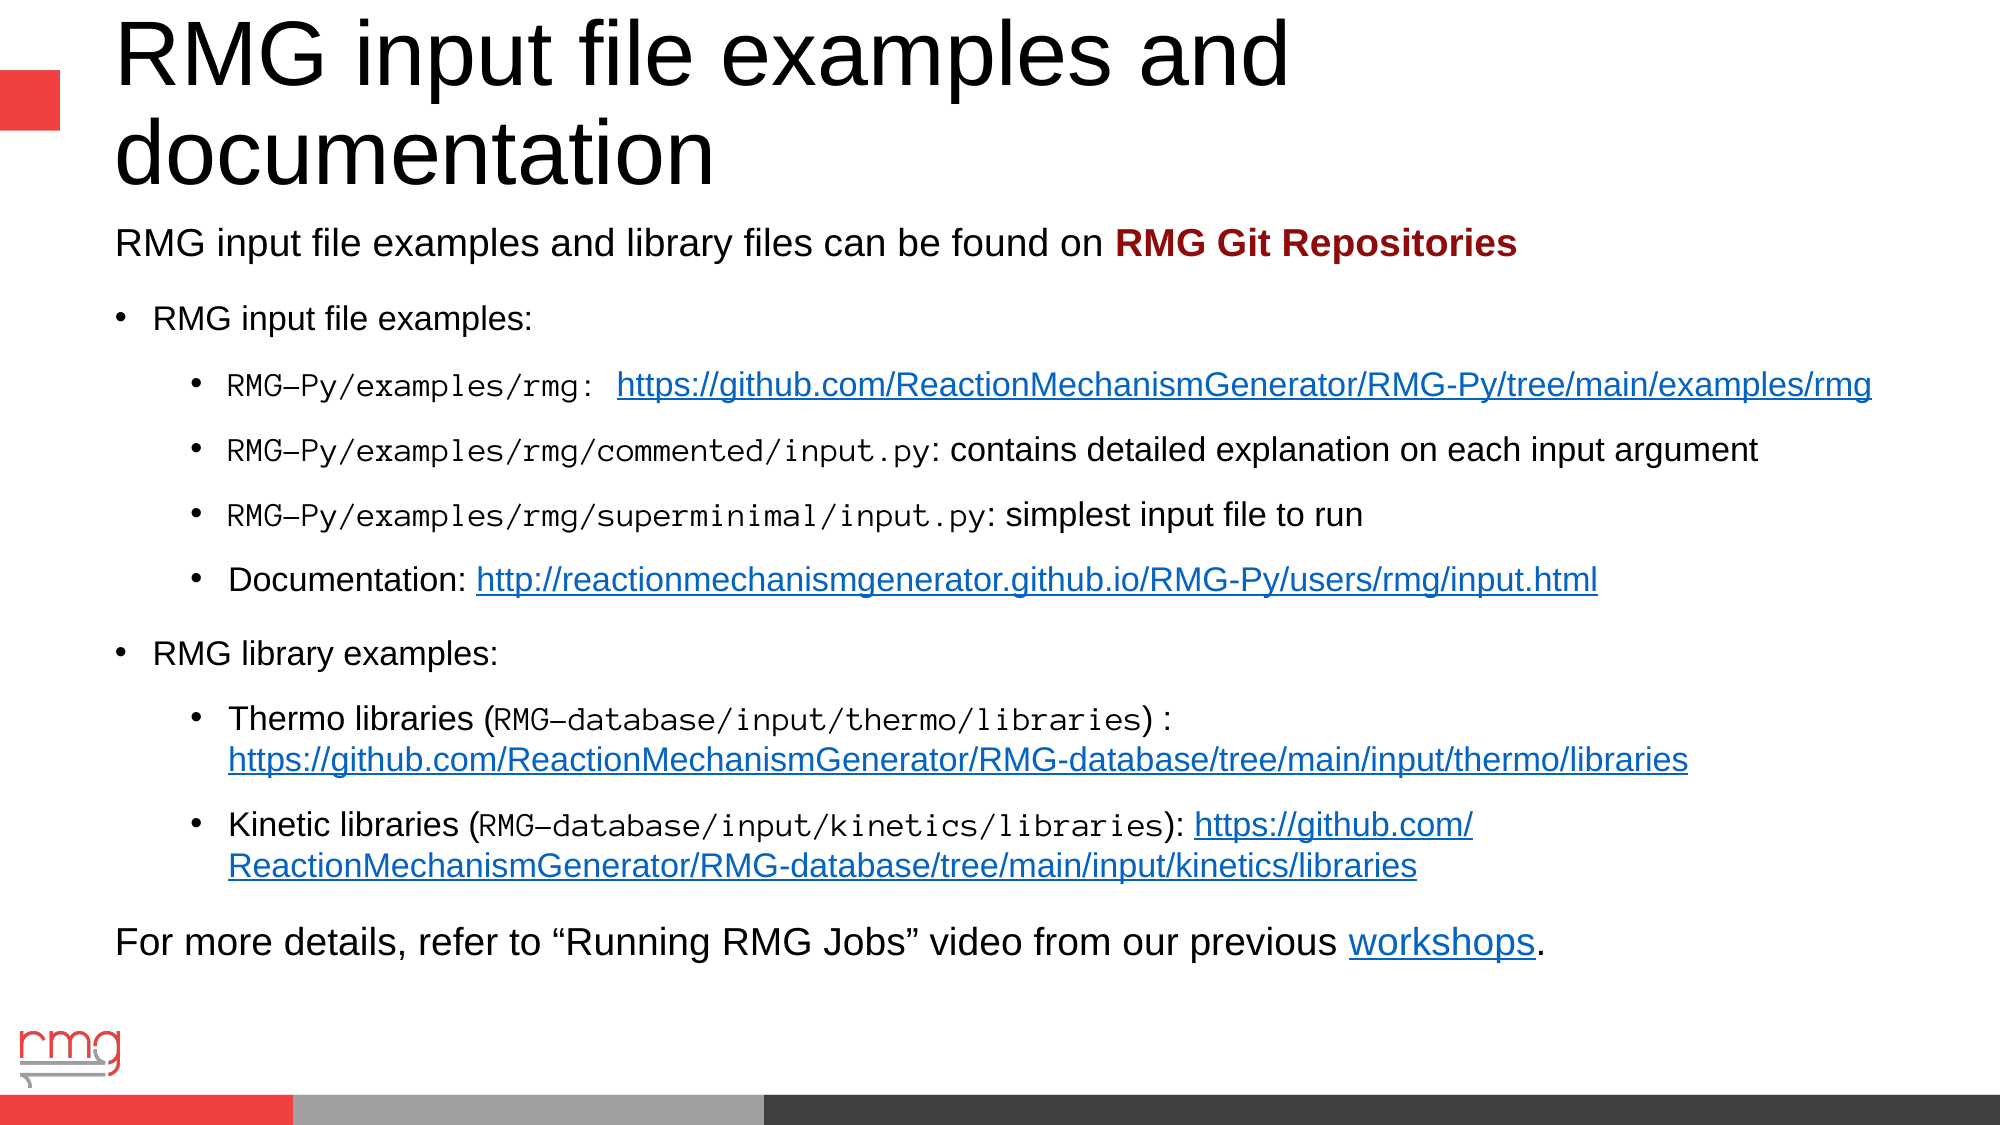

# RMG input file examples and documentation
RMG input file examples and library files can be found on RMG Git Repositories
RMG input file examples:
RMG-Py/examples/rmg: https://github.com/ReactionMechanismGenerator/RMG-Py/tree/main/examples/rmg
RMG-Py/examples/rmg/commented/input.py: contains detailed explanation on each input argument
RMG-Py/examples/rmg/superminimal/input.py: simplest input file to run
Documentation: http://reactionmechanismgenerator.github.io/RMG-Py/users/rmg/input.html
RMG library examples:
Thermo libraries (RMG-database/input/thermo/libraries) : https://github.com/ReactionMechanismGenerator/RMG-database/tree/main/input/thermo/libraries
Kinetic libraries (RMG-database/input/kinetics/libraries): https://github.com/ReactionMechanismGenerator/RMG-database/tree/main/input/kinetics/libraries
For more details, refer to “Running RMG Jobs” video from our previous workshops.